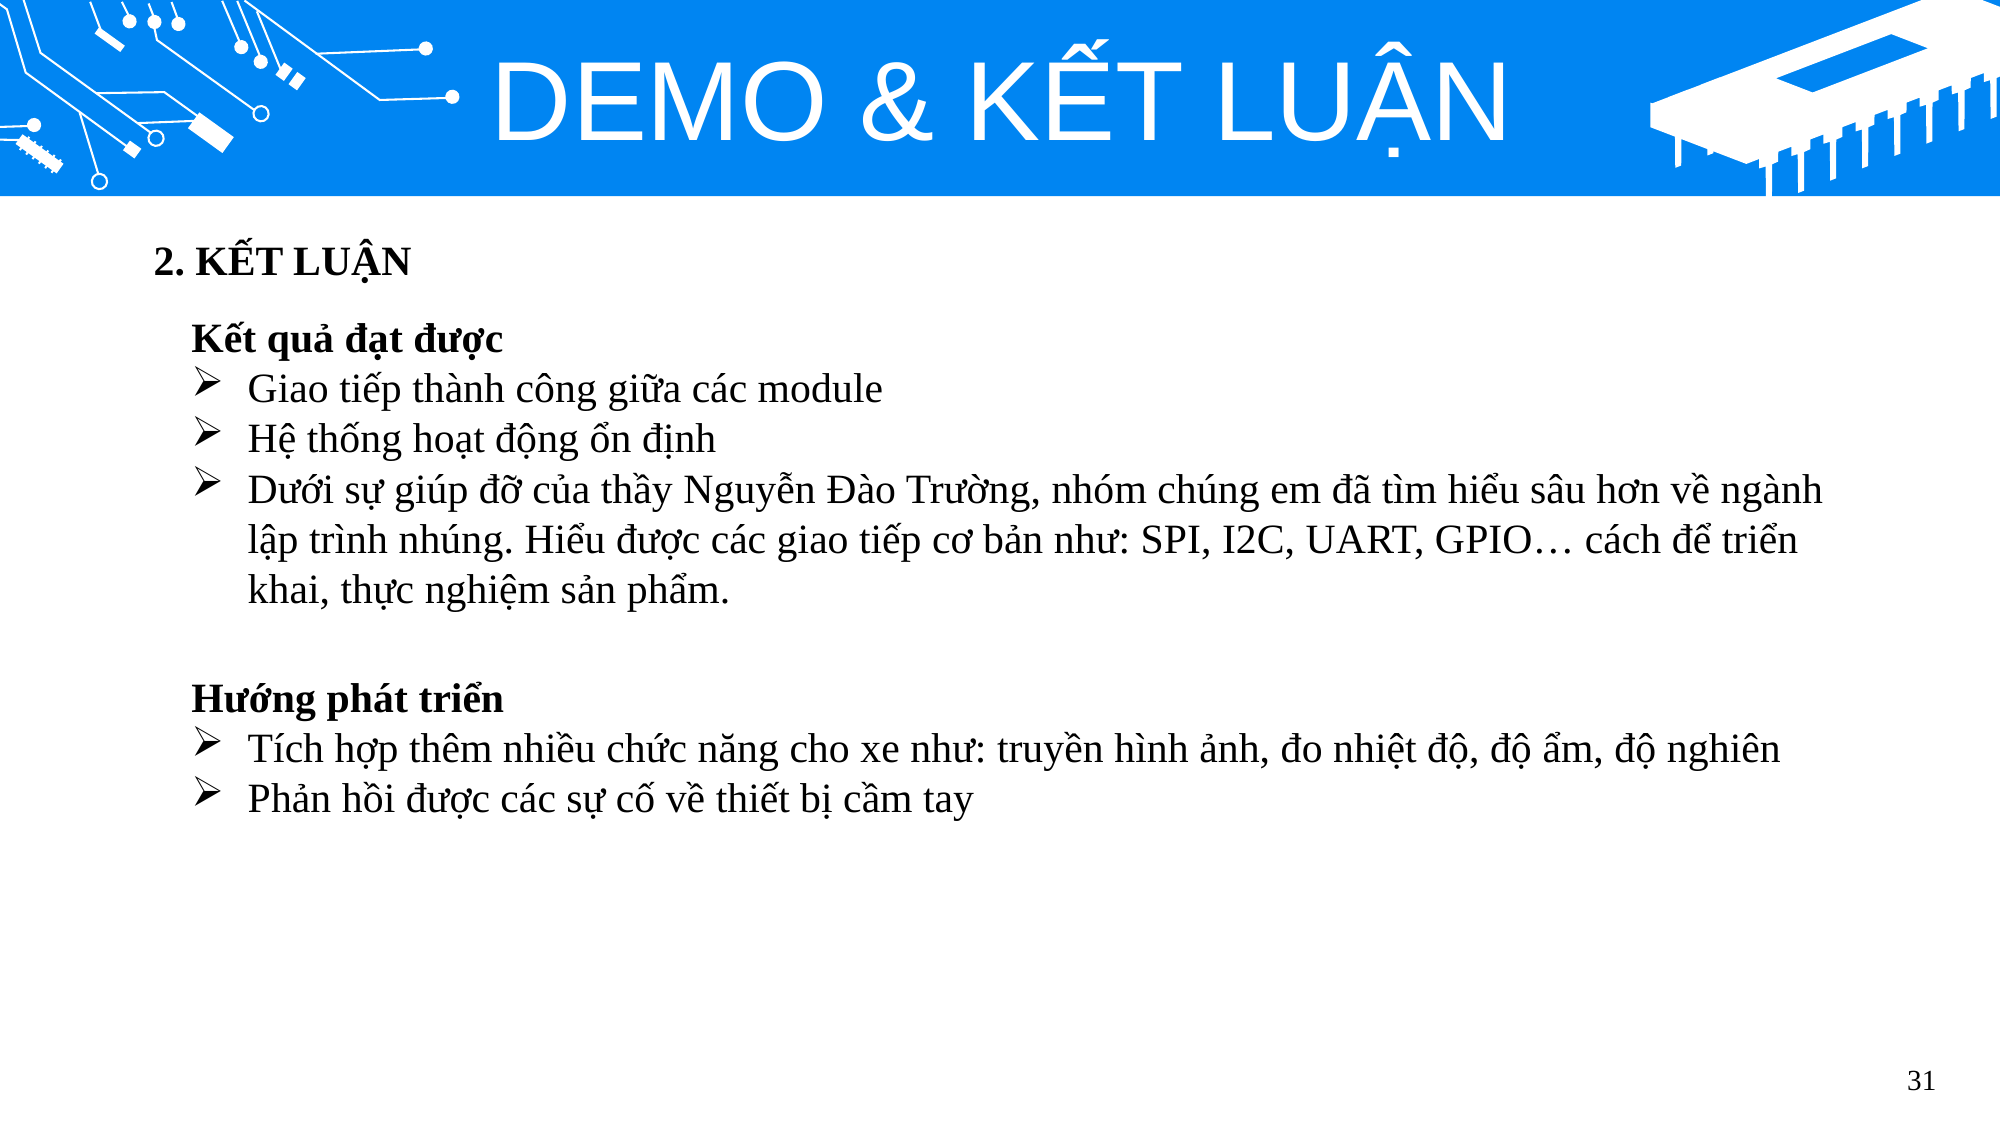

DEMO & KẾT LUẬN
2. KẾT LUẬN
Kết quả đạt được
Giao tiếp thành công giữa các module
Hệ thống hoạt động ổn định
Dưới sự giúp đỡ của thầy Nguyễn Đào Trường, nhóm chúng em đã tìm hiểu sâu hơn về ngành lập trình nhúng. Hiểu được các giao tiếp cơ bản như: SPI, I2C, UART, GPIO… cách để triển khai, thực nghiệm sản phẩm.

Hướng phát triển
Tích hợp thêm nhiều chức năng cho xe như: truyền hình ảnh, đo nhiệt độ, độ ẩm, độ nghiên
Phản hồi được các sự cố về thiết bị cầm tay

31